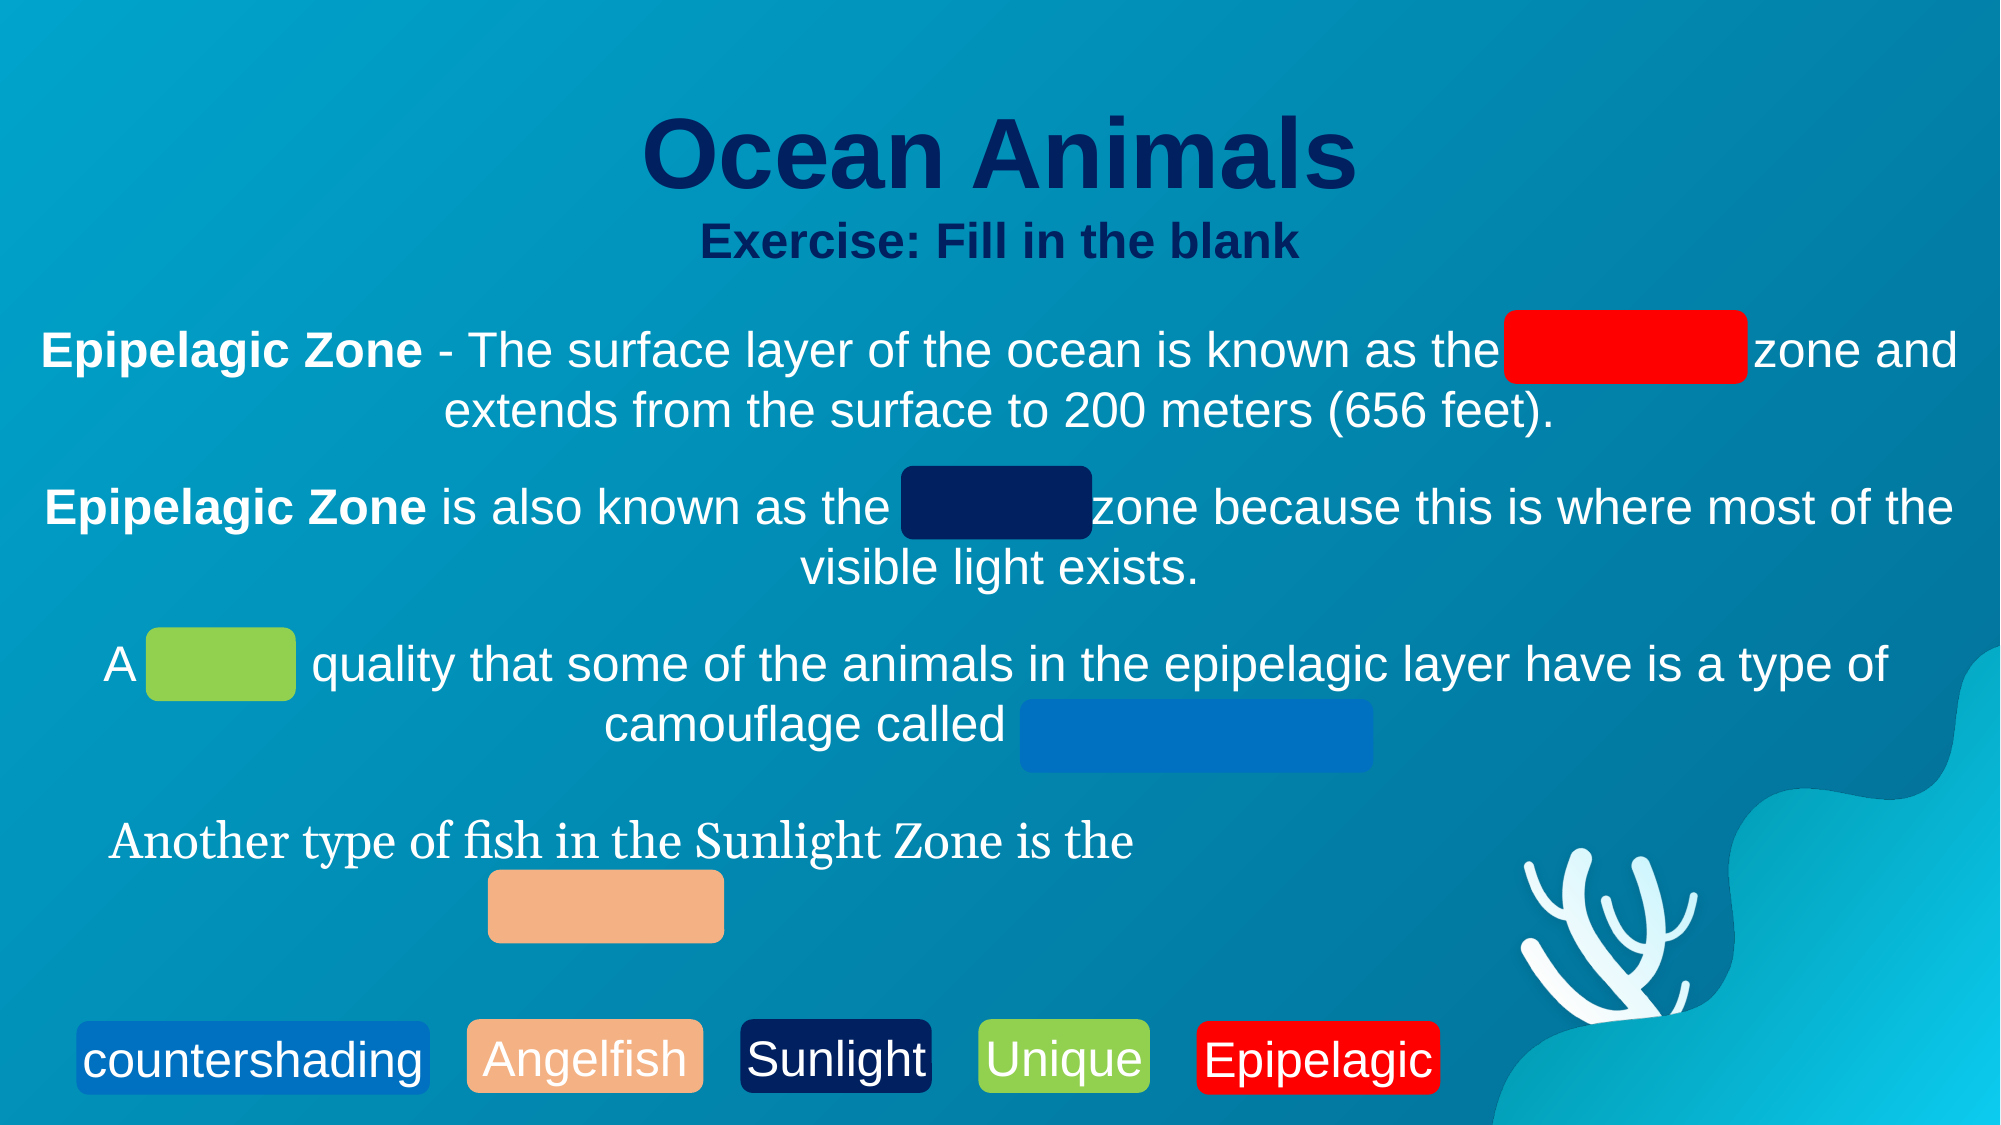

Ocean Animals
Exercise: Fill in the blank
Epipelagic Zone - The surface layer of the ocean is known as the epipelagic zone and extends from the surface to 200 meters (656 feet).

Epipelagic Zone is also known as the sunlight zone because this is where most of the visible light exists.
A unique quality that some of the animals in the epipelagic layer have is a type of camouflage called countershading.

Another type of fish in the Sunlight Zone is the Angelfish.

Angelfish
Sunlight
Unique
countershading
Epipelagic